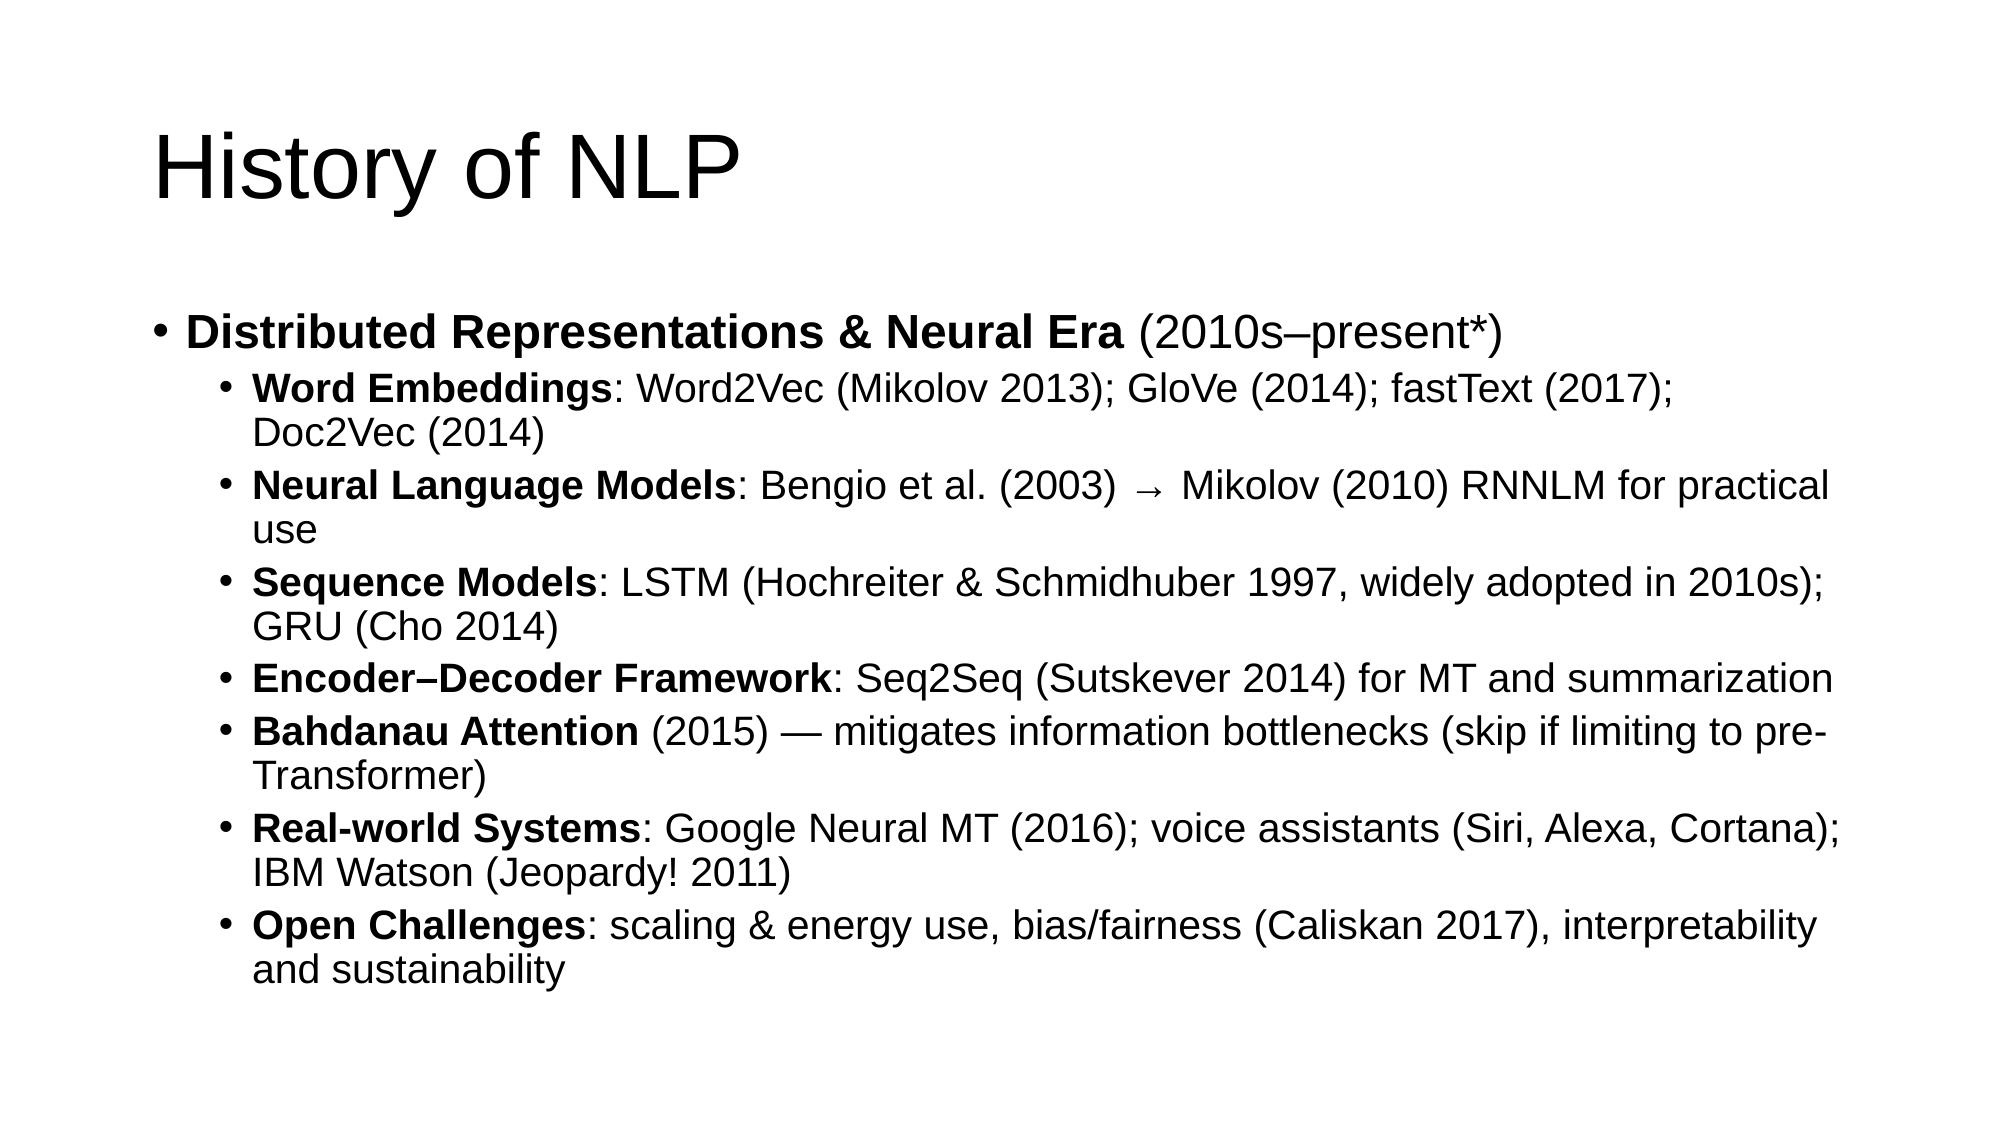

# History of NLP
Distributed Representations & Neural Era (2010s–present*)
Word Embeddings: Word2Vec (Mikolov 2013); GloVe (2014); fastText (2017); Doc2Vec (2014)
Neural Language Models: Bengio et al. (2003) → Mikolov (2010) RNNLM for practical use
Sequence Models: LSTM (Hochreiter & Schmidhuber 1997, widely adopted in 2010s); GRU (Cho 2014)
Encoder–Decoder Framework: Seq2Seq (Sutskever 2014) for MT and summarization
Bahdanau Attention (2015) — mitigates information bottlenecks (skip if limiting to pre-Transformer)
Real-world Systems: Google Neural MT (2016); voice assistants (Siri, Alexa, Cortana); IBM Watson (Jeopardy! 2011)
Open Challenges: scaling & energy use, bias/fairness (Caliskan 2017), interpretability and sustainability